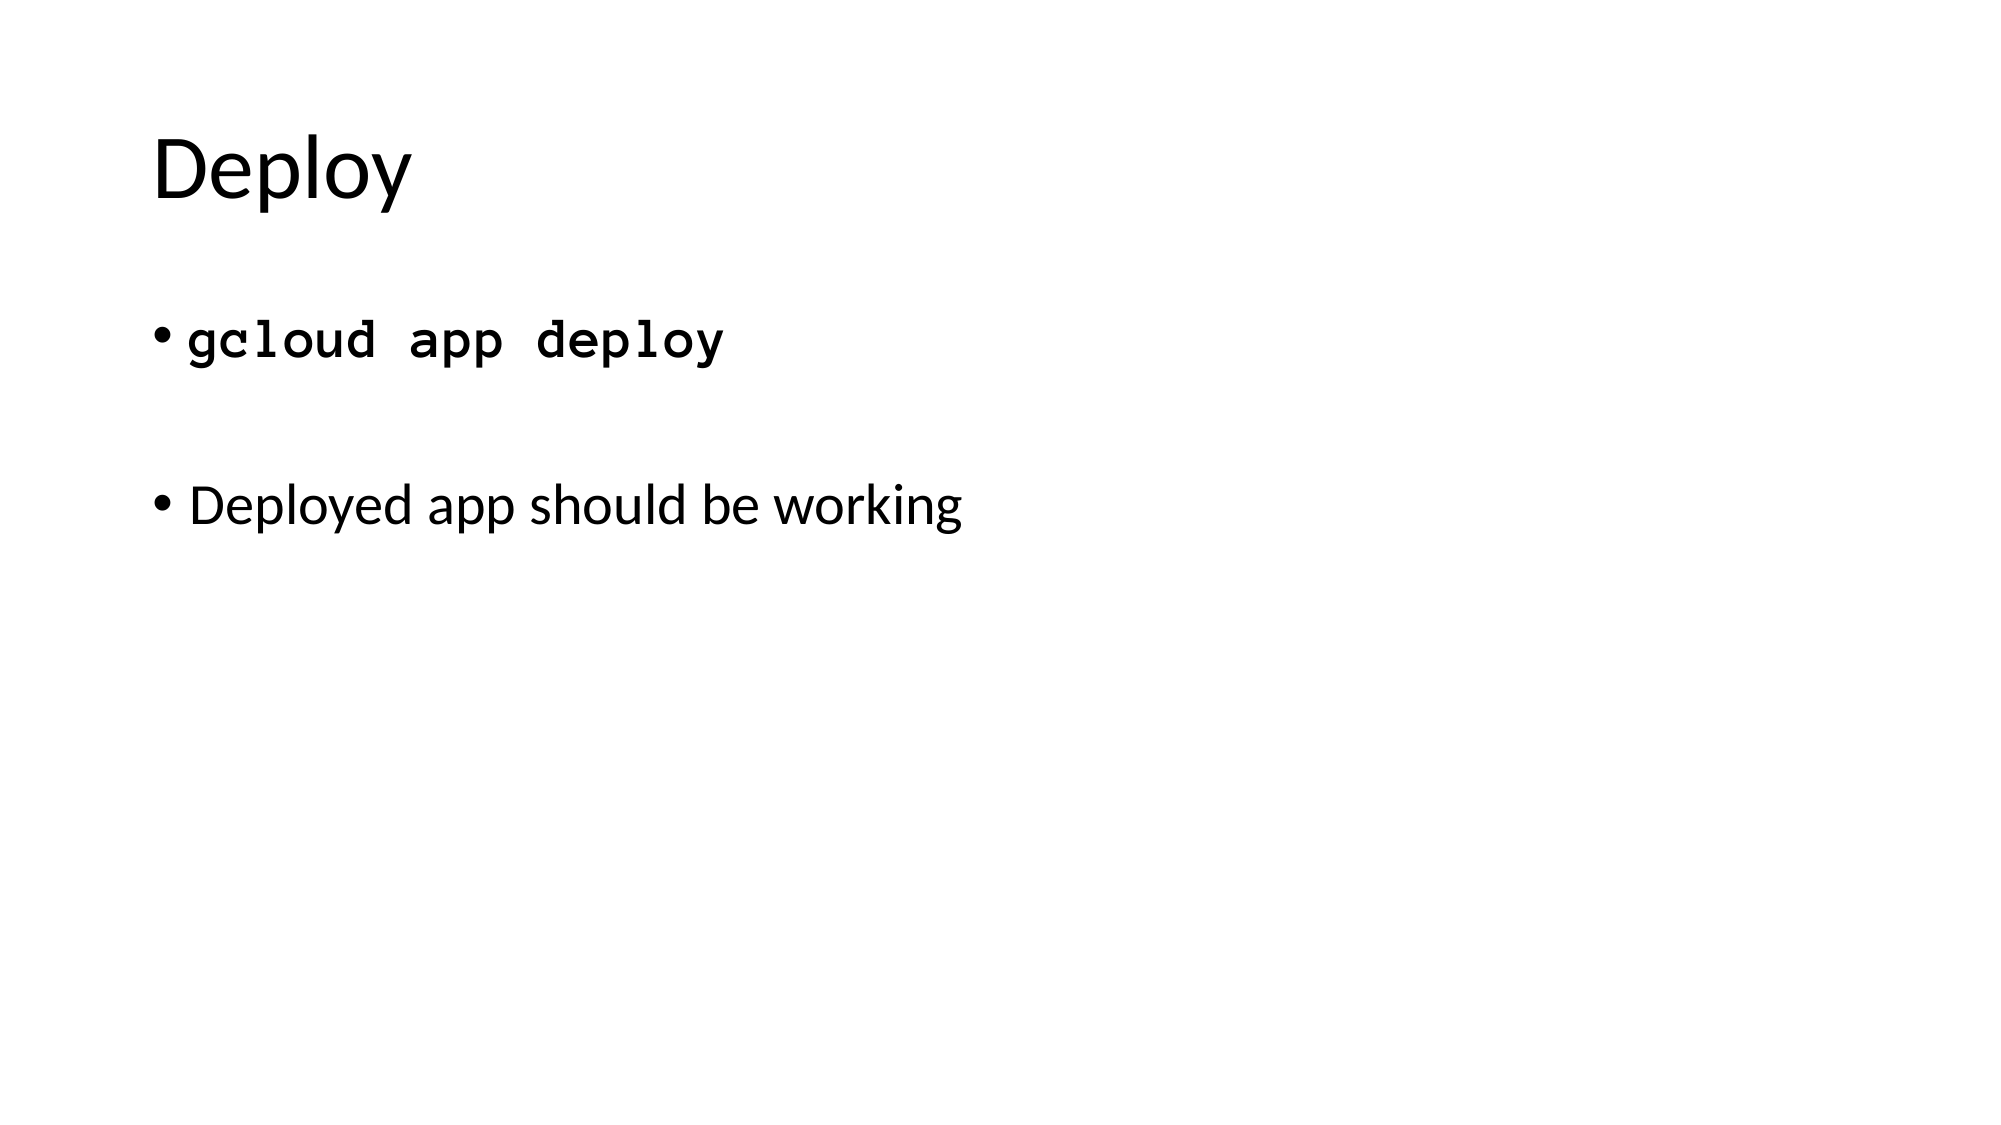

# Deploy
gcloud app deploy

Deployed app should be working